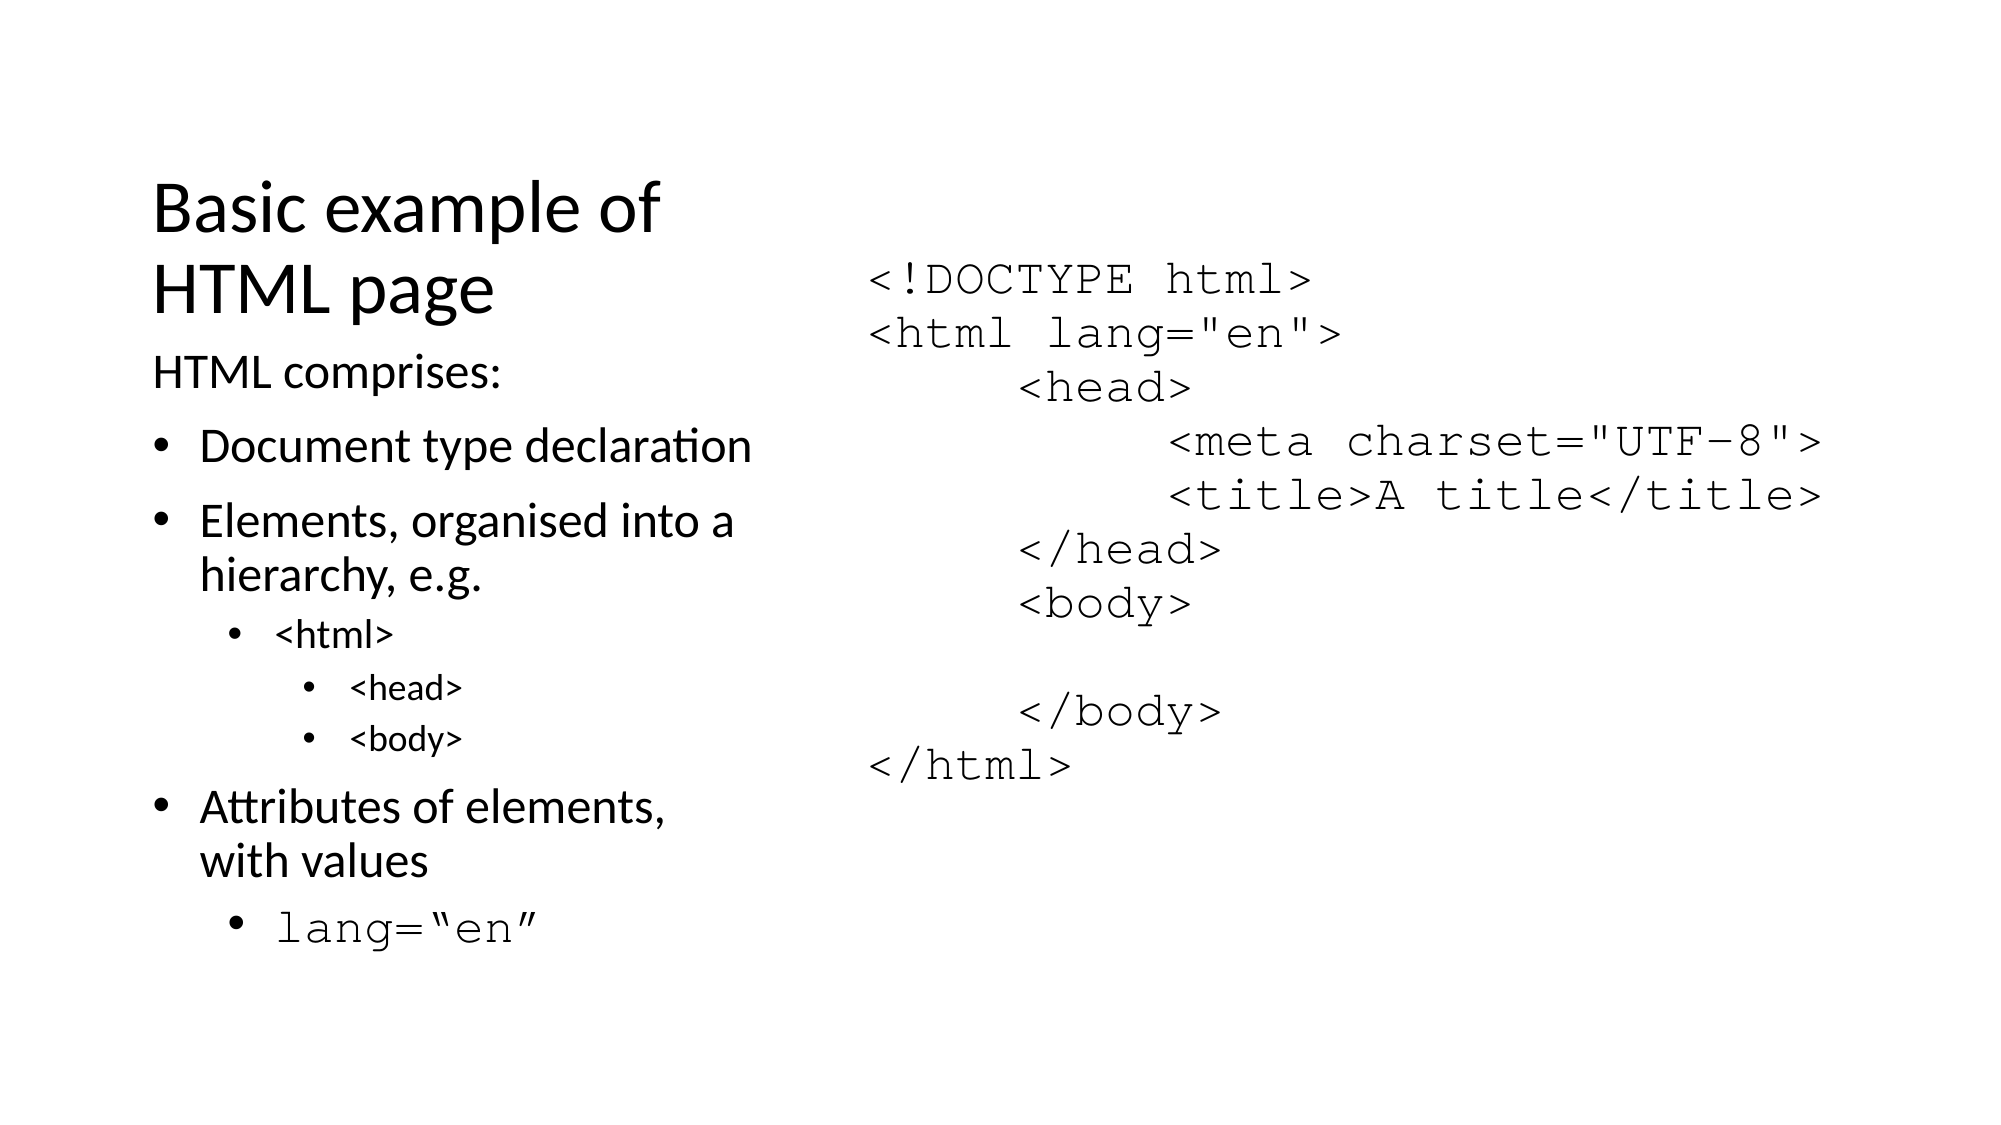

# Basic example of HTML page

<!DOCTYPE html>
<html lang="en">
	<head>
    		<meta charset="UTF-8">
    		<title>A title</title>
	</head>
	<body>
	</body>
</html>
HTML comprises:
Document type declaration
Elements, organised into a hierarchy, e.g.
<html>
<head>
<body>
Attributes of elements, with values
lang=“en”